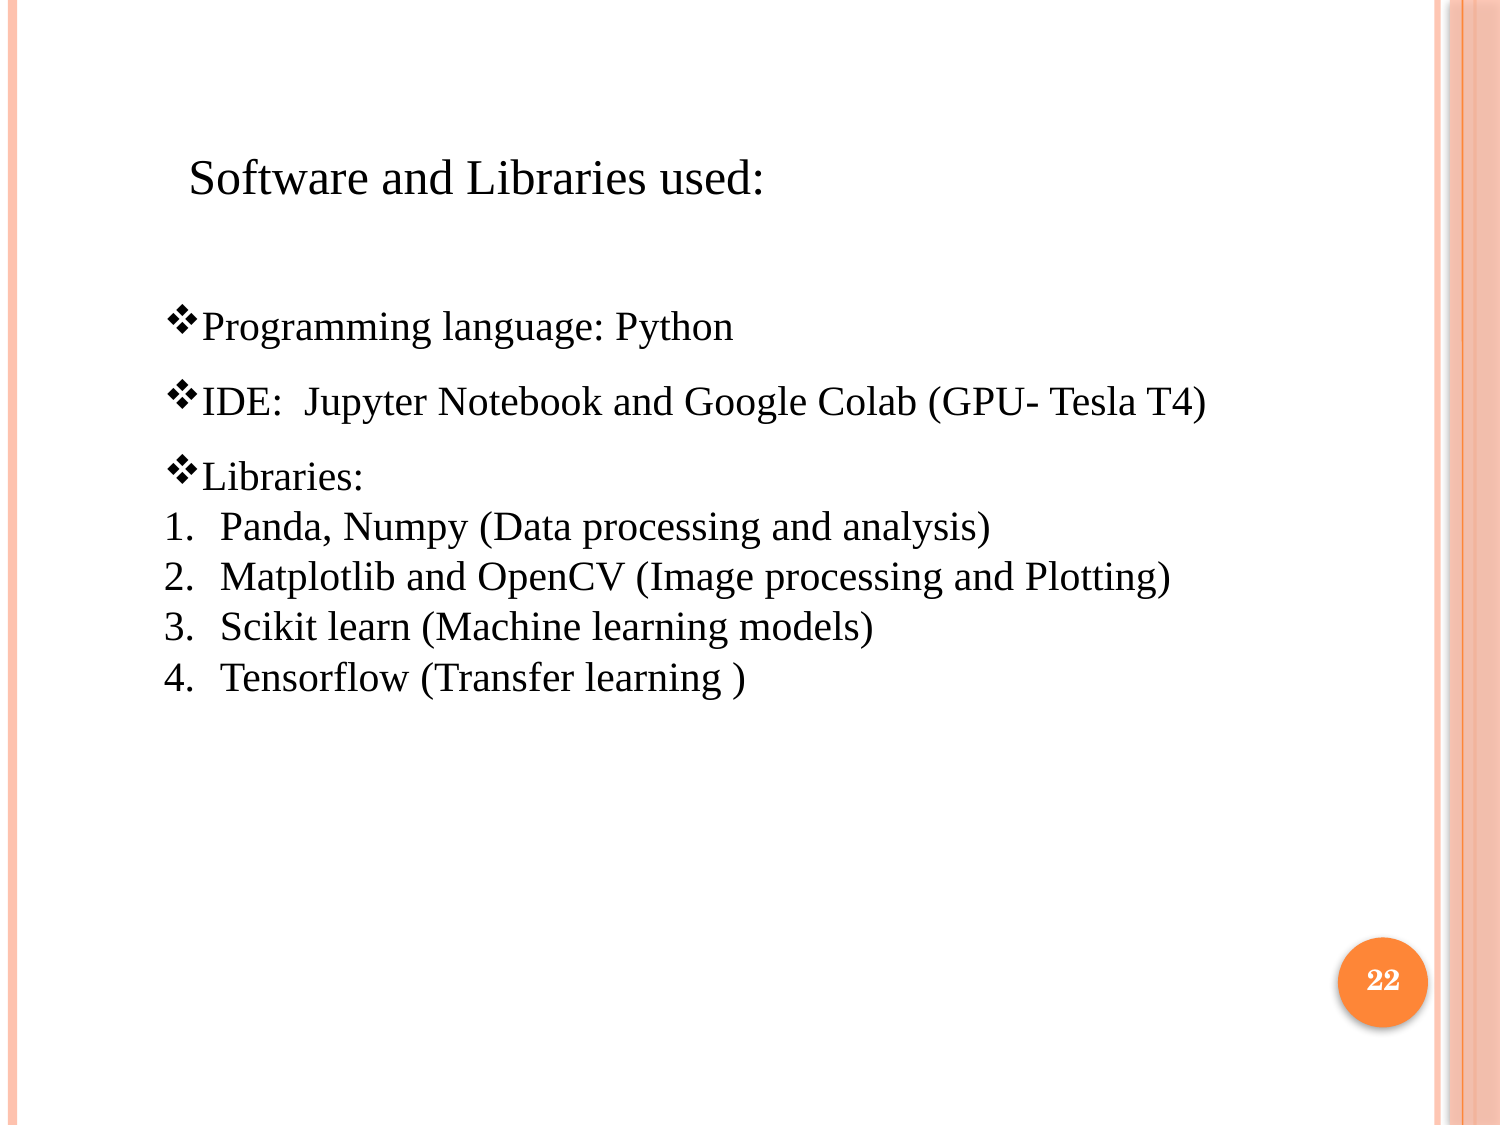

Software and Libraries used:
Programming language: Python
IDE:  Jupyter Notebook and Google Colab (GPU- Tesla T4)
Libraries:
Panda, Numpy (Data processing and analysis)
Matplotlib and OpenCV (Image processing and Plotting)
Scikit learn (Machine learning models)
Tensorflow (Transfer learning )

22